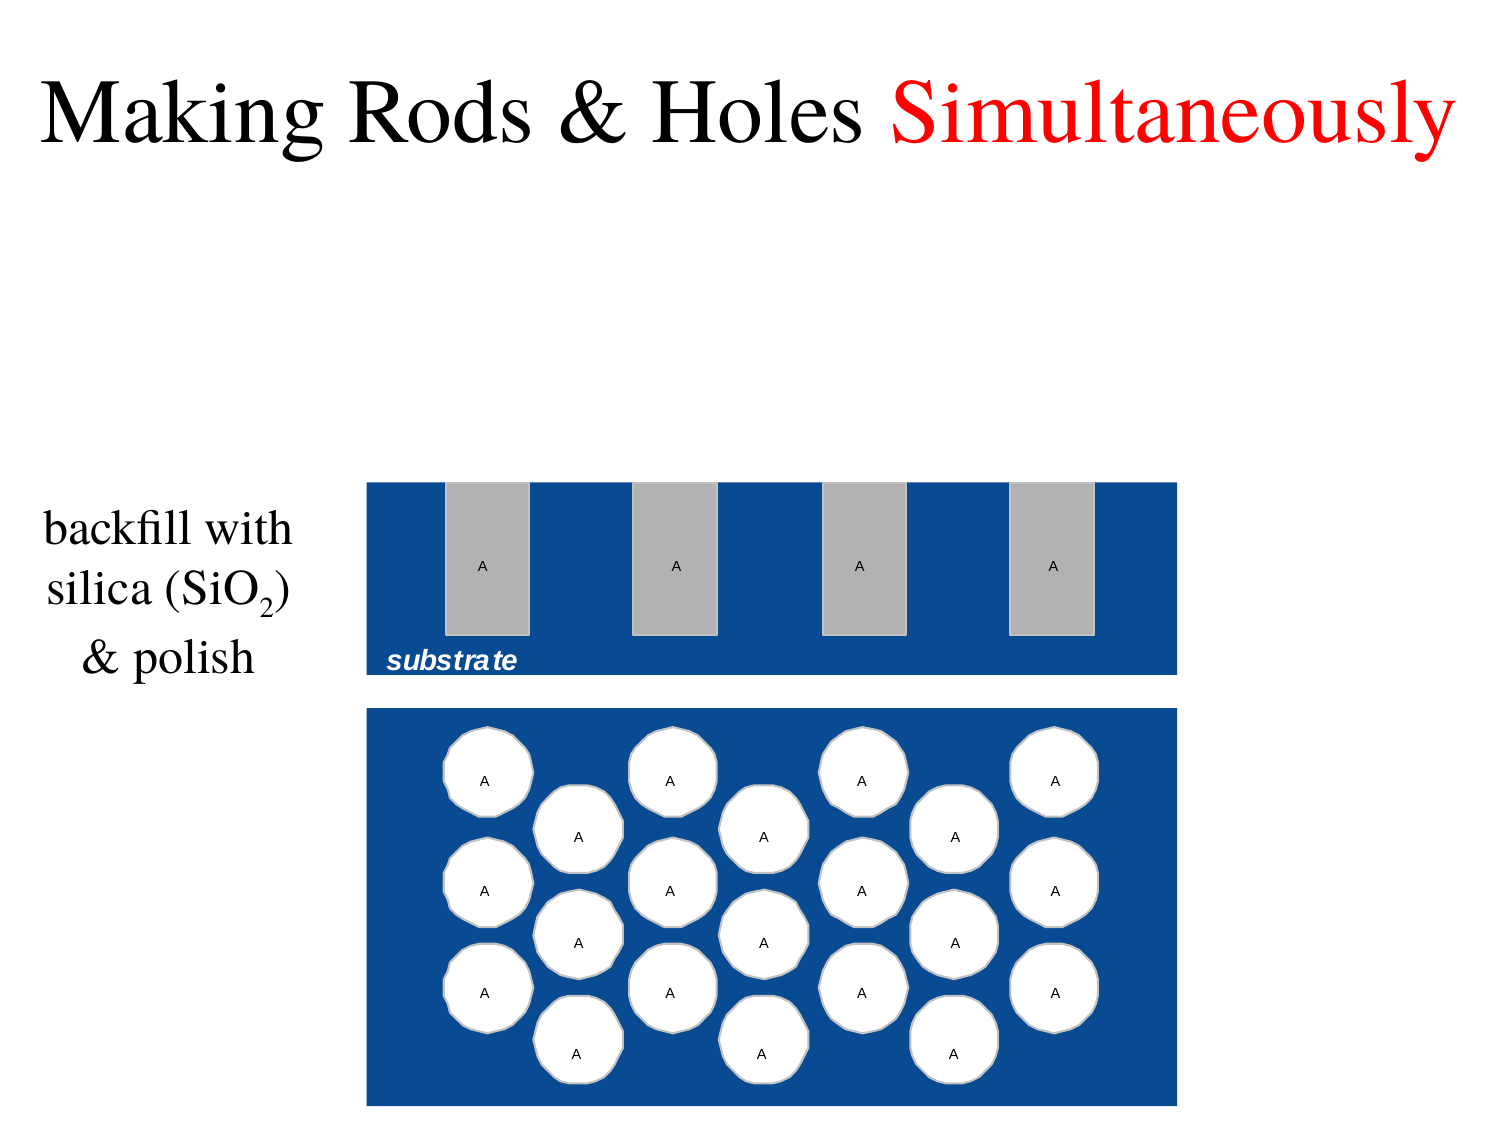

# Making Rods & Holes Simultaneously

backfill with
silica (SiO2)
& polish

A
A
A
A
s
u
b
s
t
r
a
t
e

A
A
A
A

A
A
A

A
A
A
A

A
A
A

A
A
A
A

A
A
A